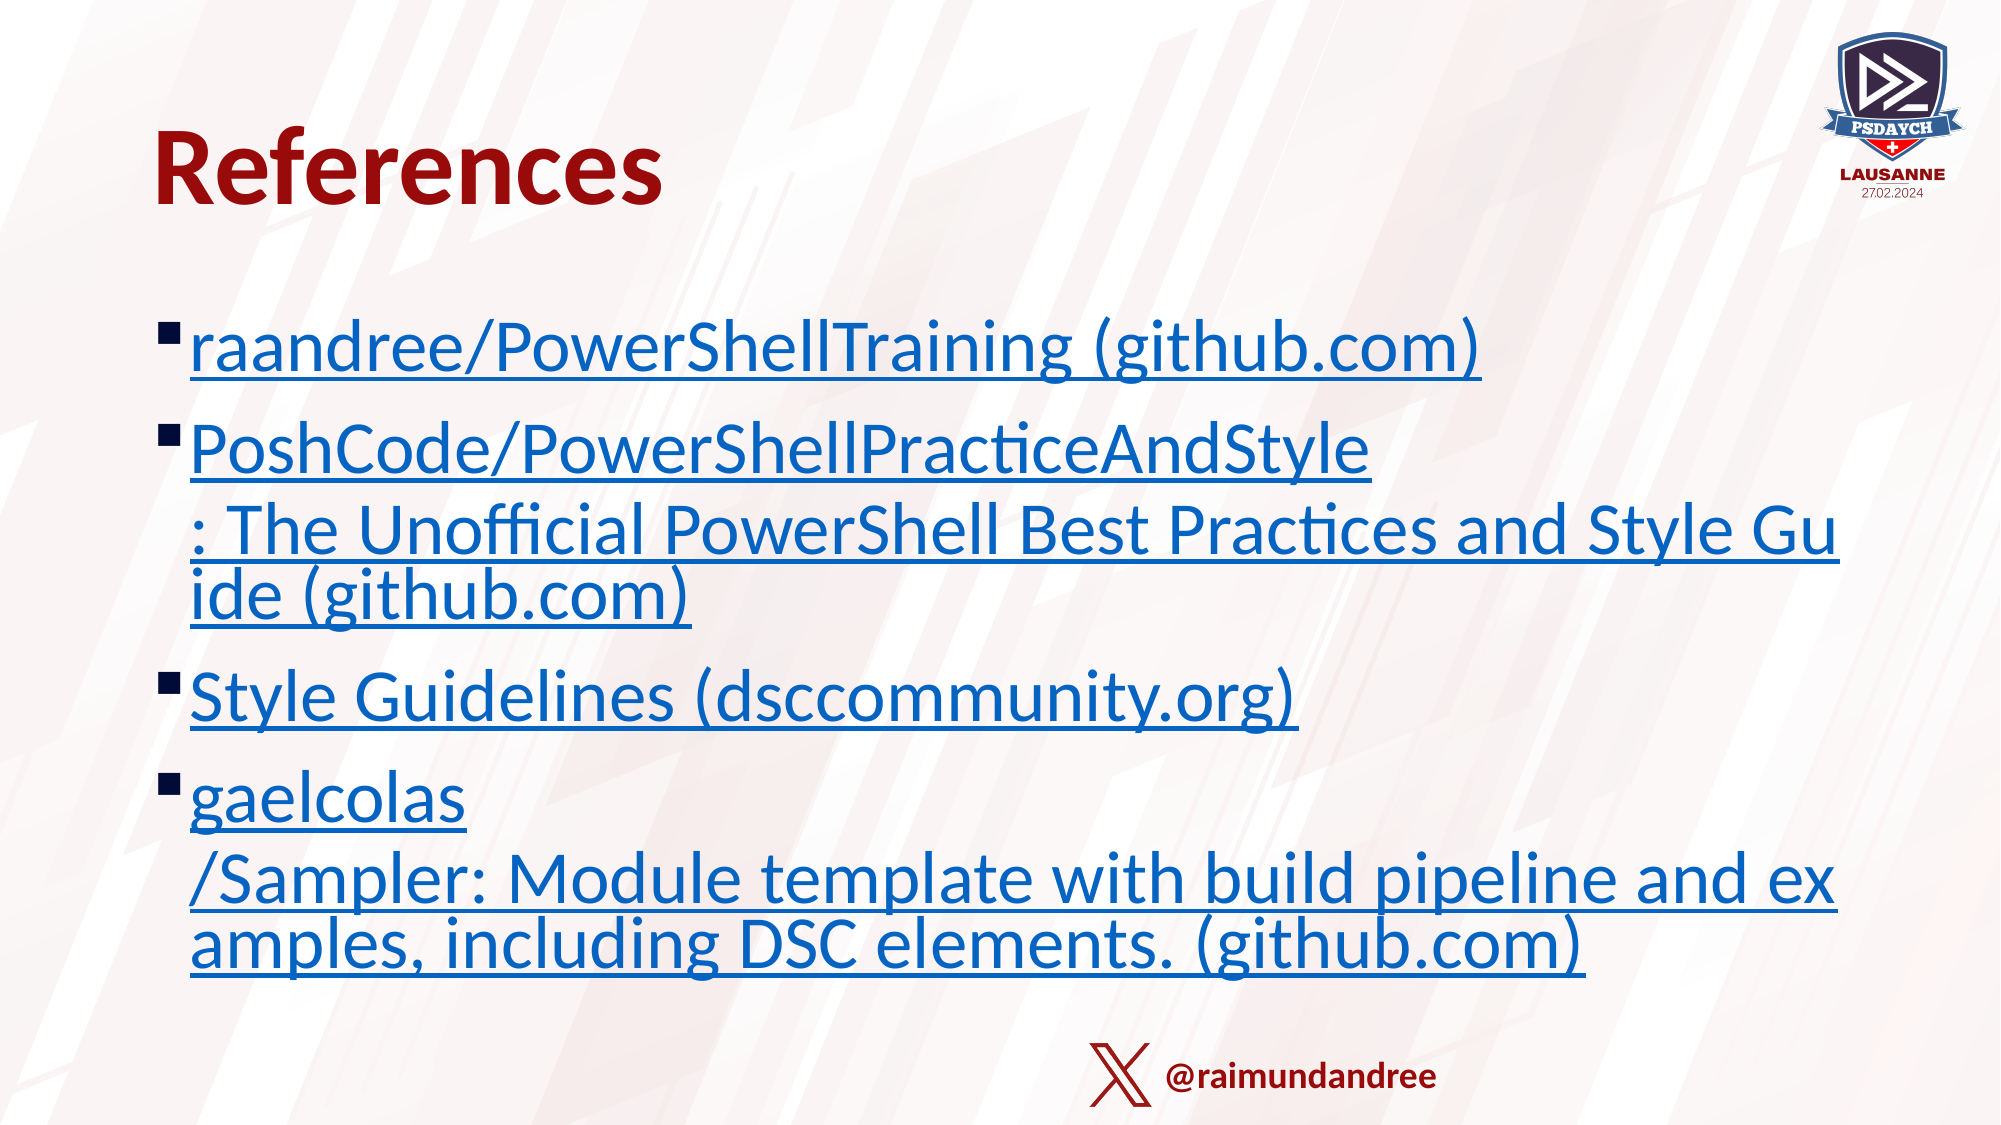

# References
raandree/PowerShellTraining (github.com)
PoshCode/PowerShellPracticeAndStyle: The Unofficial PowerShell Best Practices and Style Guide (github.com)
Style Guidelines (dsccommunity.org)
gaelcolas/Sampler: Module template with build pipeline and examples, including DSC elements. (github.com)